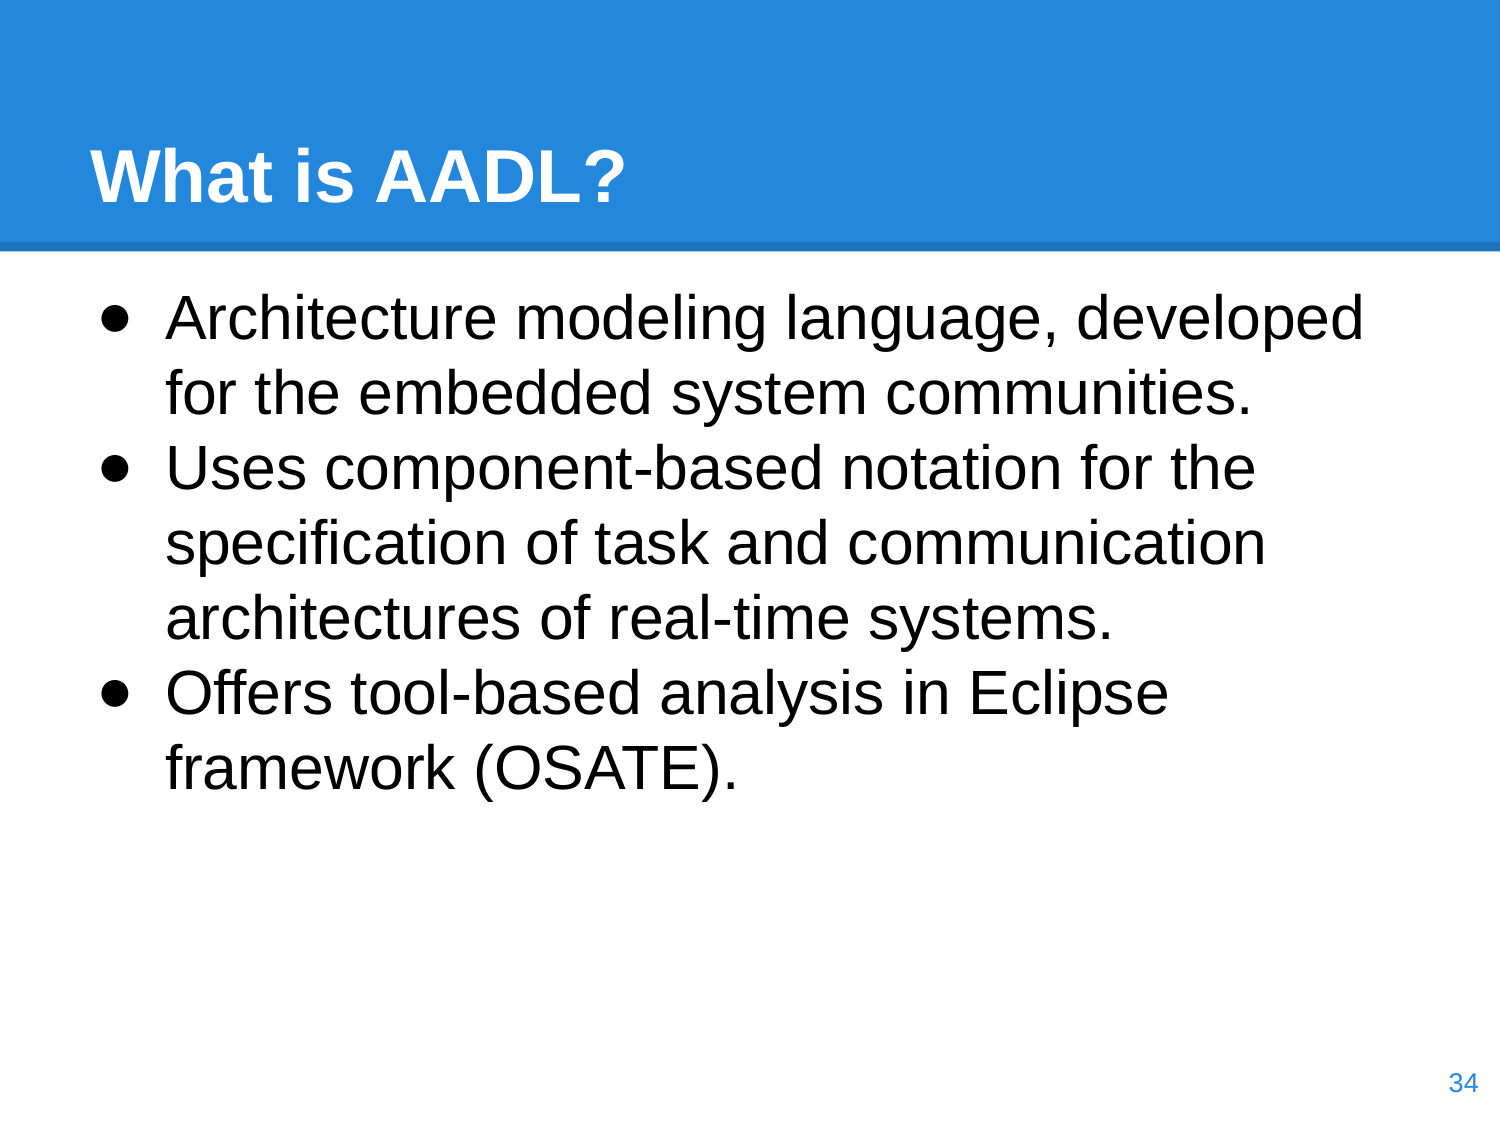

# What is AADL?
Architecture modeling language, developed for the embedded system communities.
Uses component-based notation for the specification of task and communication architectures of real-time systems.
Offers tool-based analysis in Eclipse framework (OSATE).
34